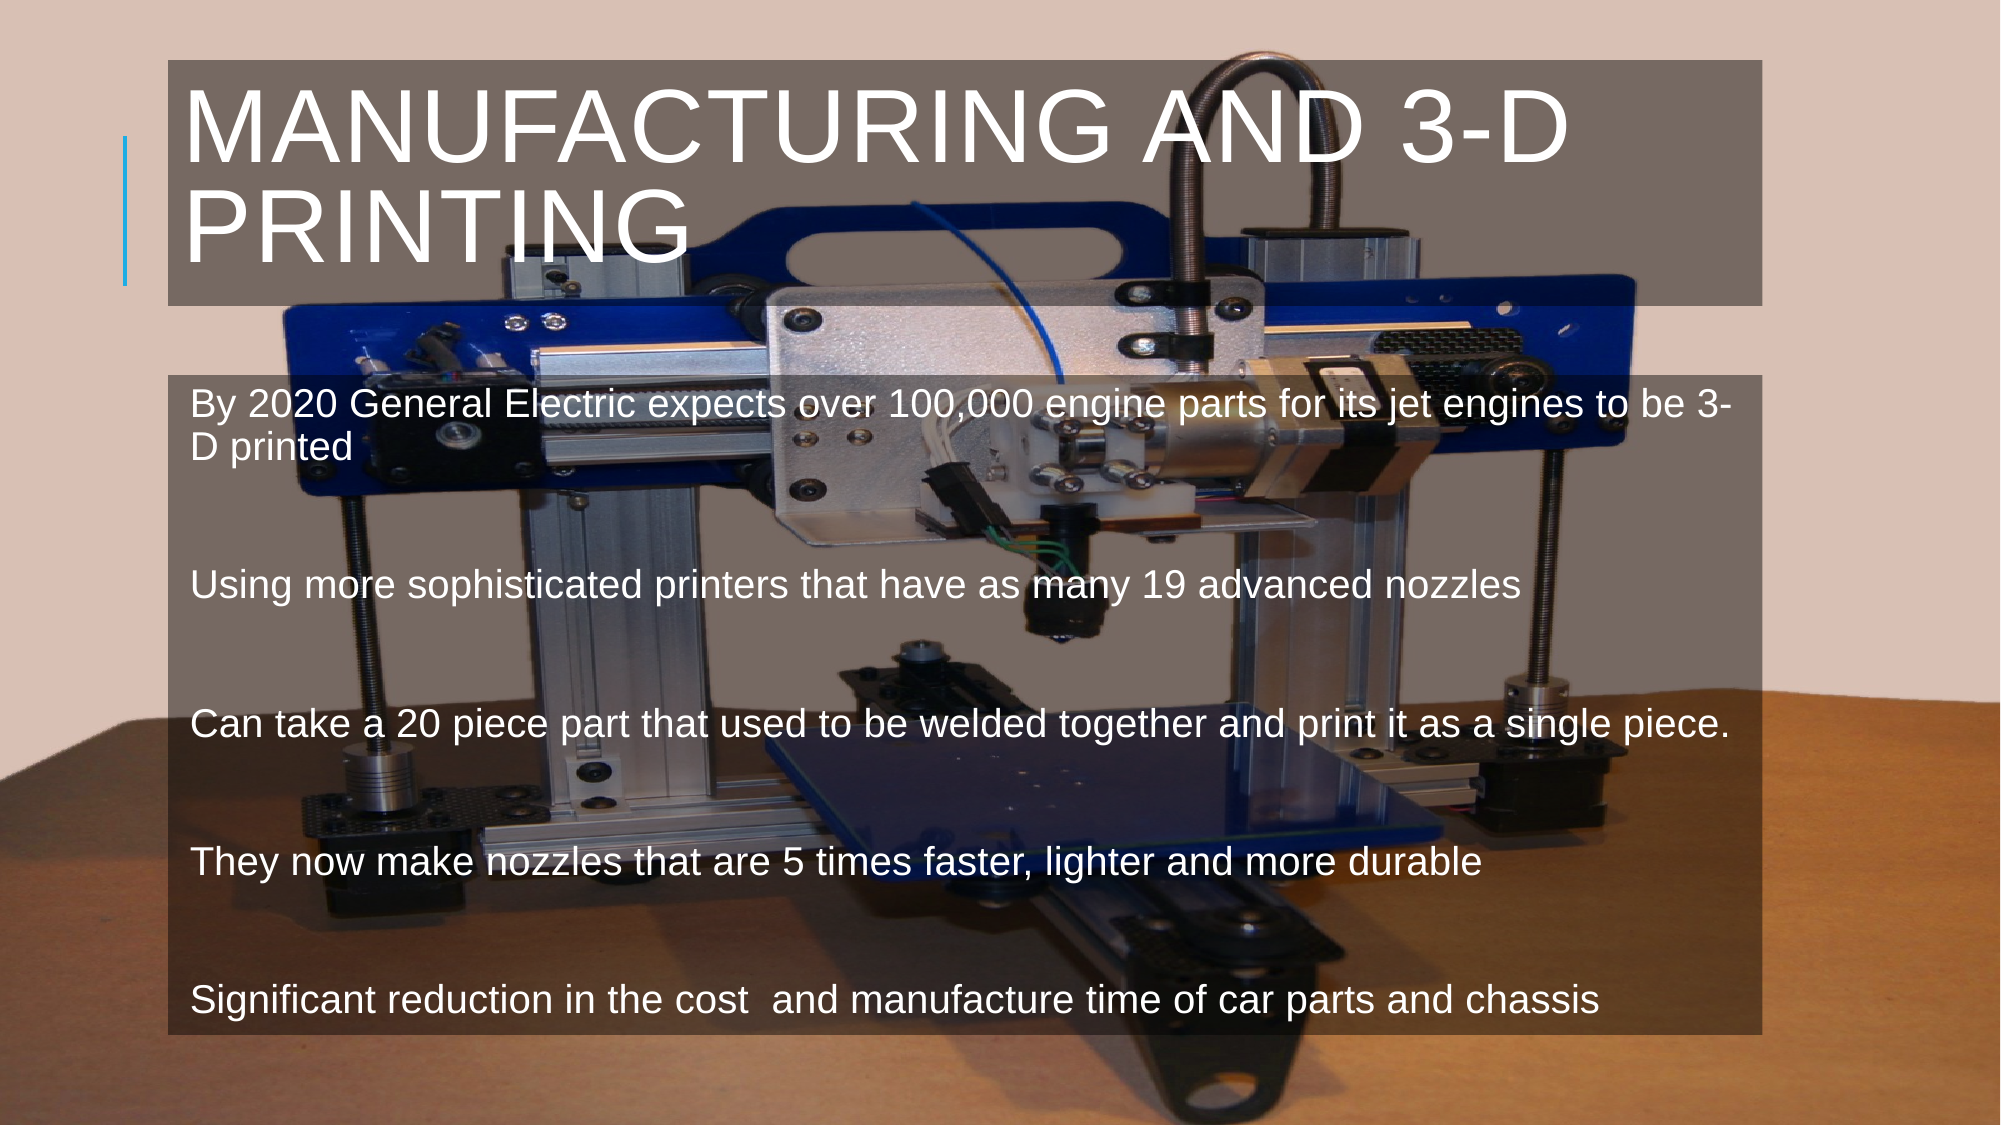

# Manufacturing and 3-D printing
By 2020 General Electric expects over 100,000 engine parts for its jet engines to be 3-D printed

Using more sophisticated printers that have as many 19 advanced nozzles

Can take a 20 piece part that used to be welded together and print it as a single piece.

They now make nozzles that are 5 times faster, lighter and more durable

Significant reduction in the cost  and manufacture time of car parts and chassis